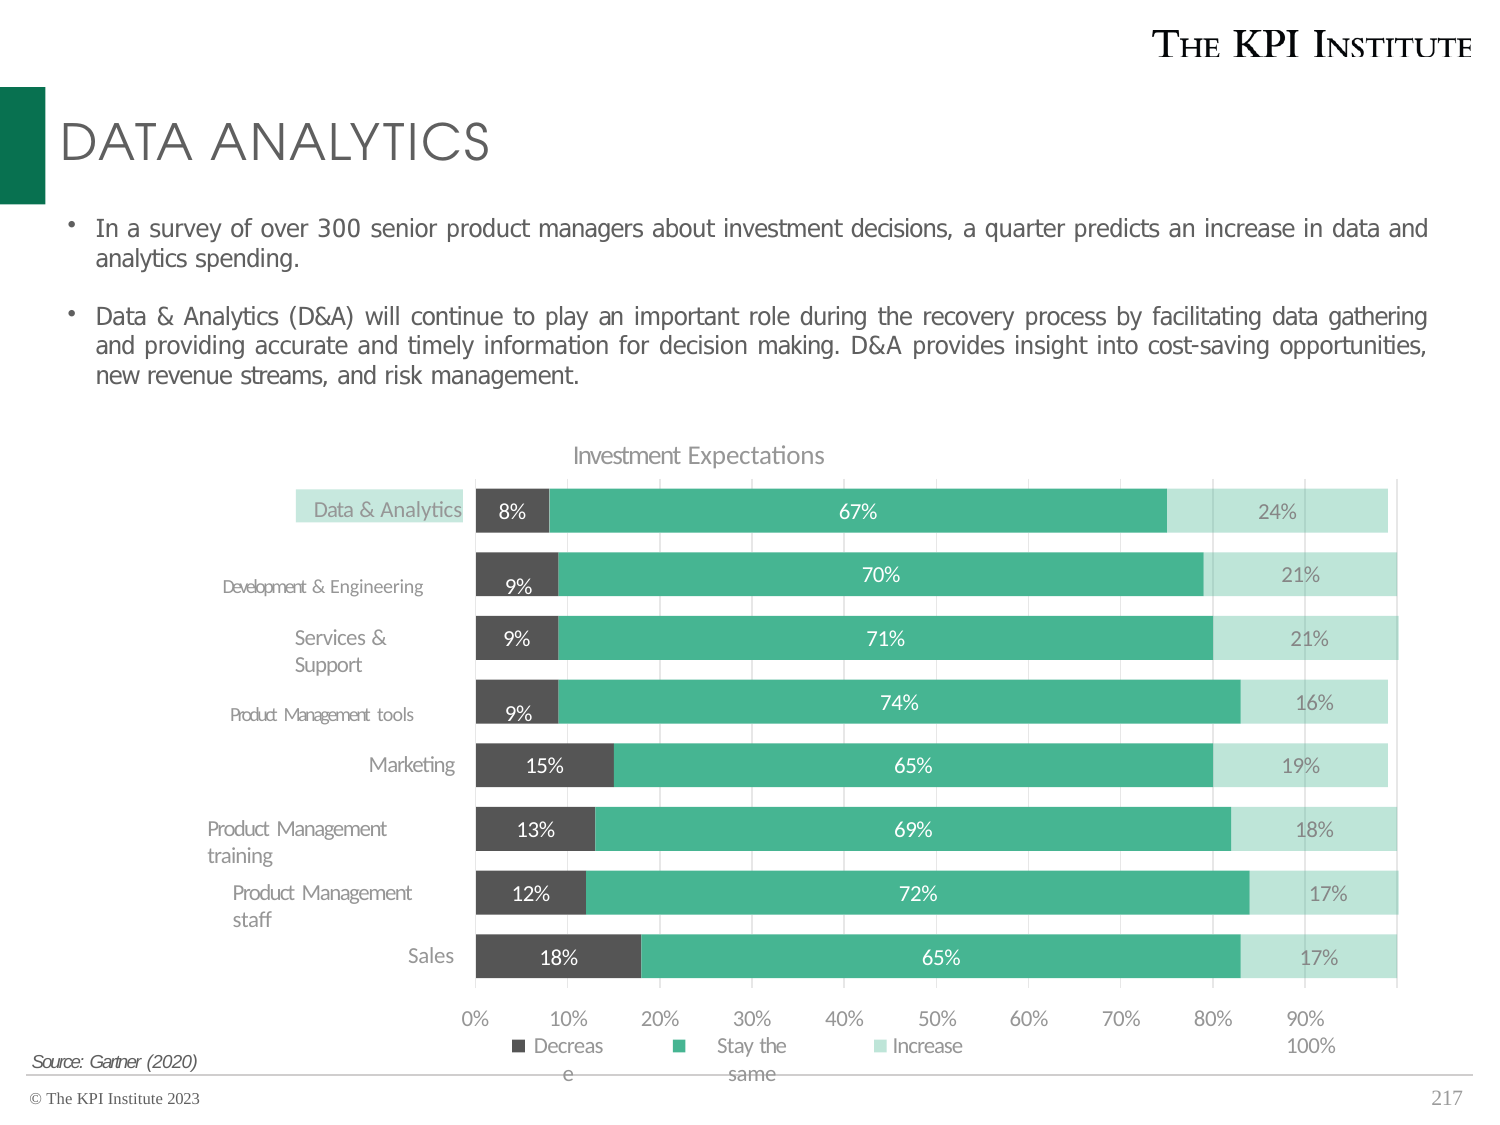

# DATA ANALYTICS
In a survey of over 300 senior product managers about investment decisions, a quarter predicts an increase in data and analytics spending.
Data & Analytics (D&A) will continue to play an important role during the recovery process by facilitating data gathering and providing accurate and timely information for decision making. D&A provides insight into cost-saving opportunities, new revenue streams, and risk management.

Investment Expectations

Data & Analytics
8%
67%
24%
Development & Engineering	9%
70%
21%
Services & Support
9%
71%
21%
Product Management tools	9%
74%
16%
Marketing
15%
65%
19%
Product Management training
13%
69%
18%
Product Management staff
12%
72%
17%
Sales
18%
65%
17%
0%
10%
Decrease
20%
30%
Stay the same
40%
50%
Increase
60%
70%
80%
90%	100%

217
Source: Gartner (2020)
© The KPI Institute 2023